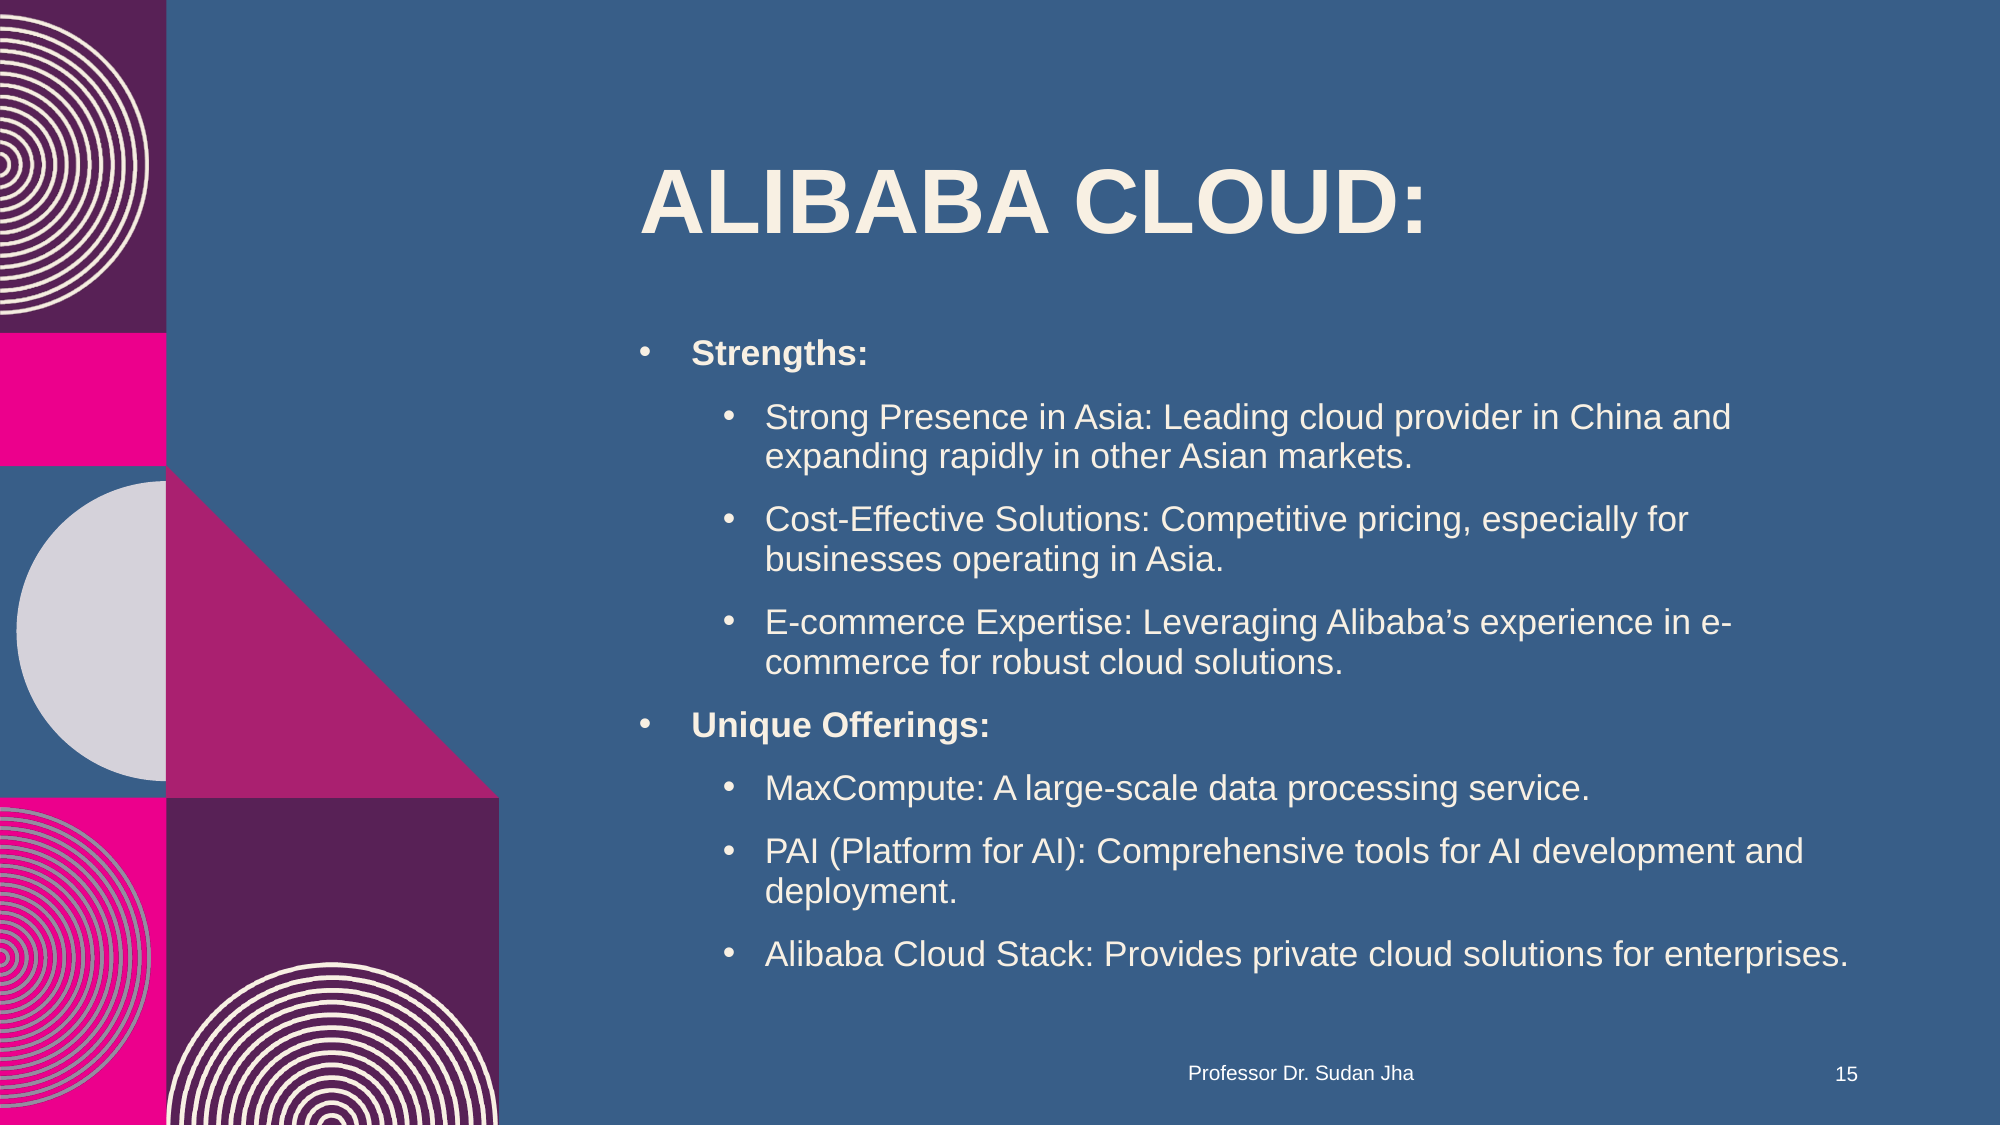

# Alibaba Cloud:
Strengths:
Strong Presence in Asia: Leading cloud provider in China and expanding rapidly in other Asian markets.
Cost-Effective Solutions: Competitive pricing, especially for businesses operating in Asia.
E-commerce Expertise: Leveraging Alibaba’s experience in e-commerce for robust cloud solutions.
Unique Offerings:
MaxCompute: A large-scale data processing service.
PAI (Platform for AI): Comprehensive tools for AI development and deployment.
Alibaba Cloud Stack: Provides private cloud solutions for enterprises.
Professor Dr. Sudan Jha
15